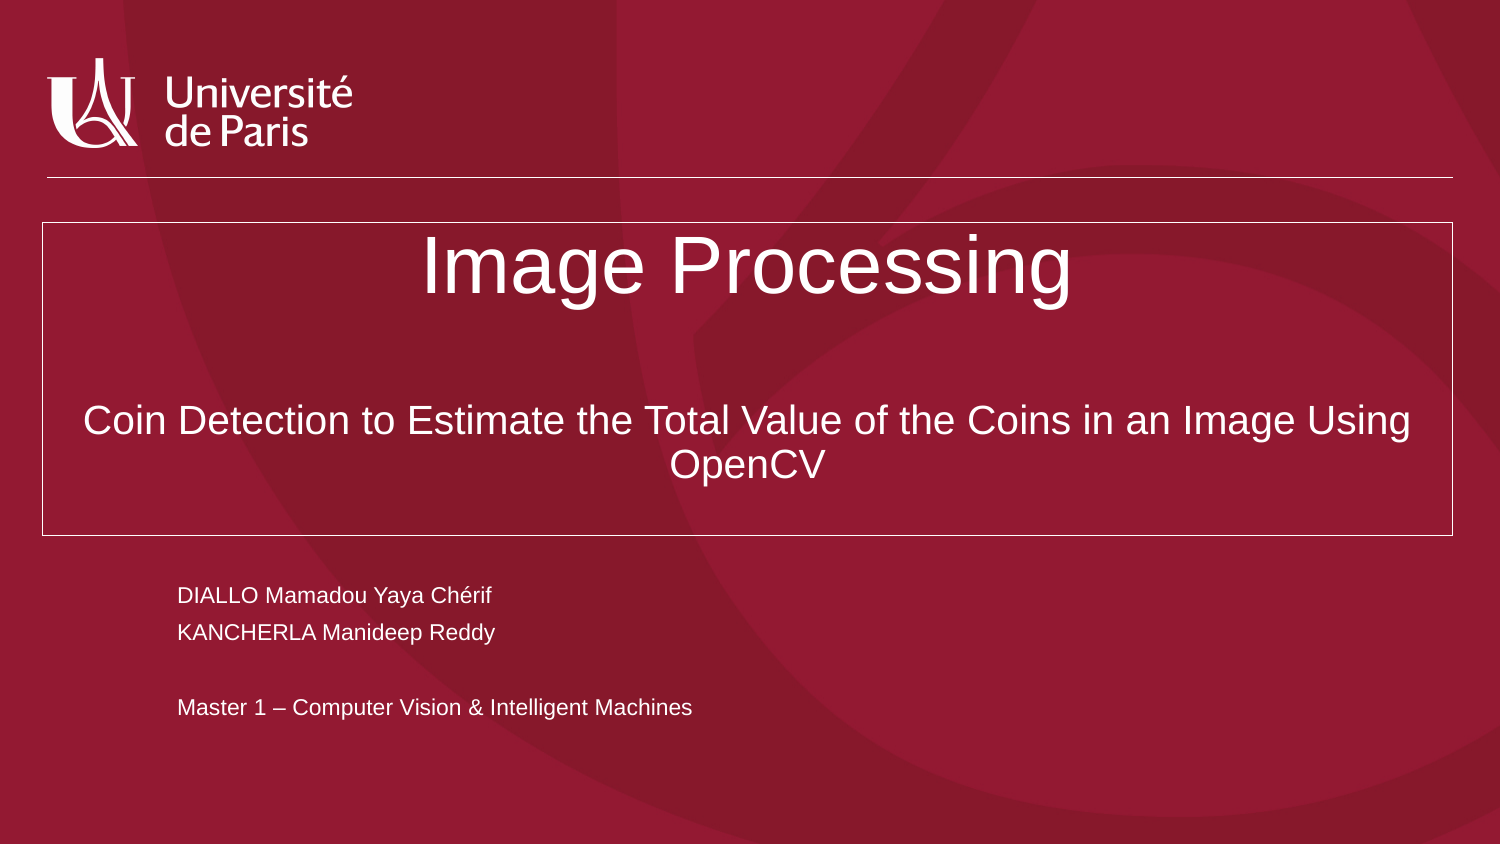

# Image Processing Coin Detection to Estimate the Total Value of the Coins in an Image Using OpenCV
DIALLO Mamadou Yaya Chérif
KANCHERLA Manideep Reddy

Master 1 – Computer Vision & Intelligent Machines